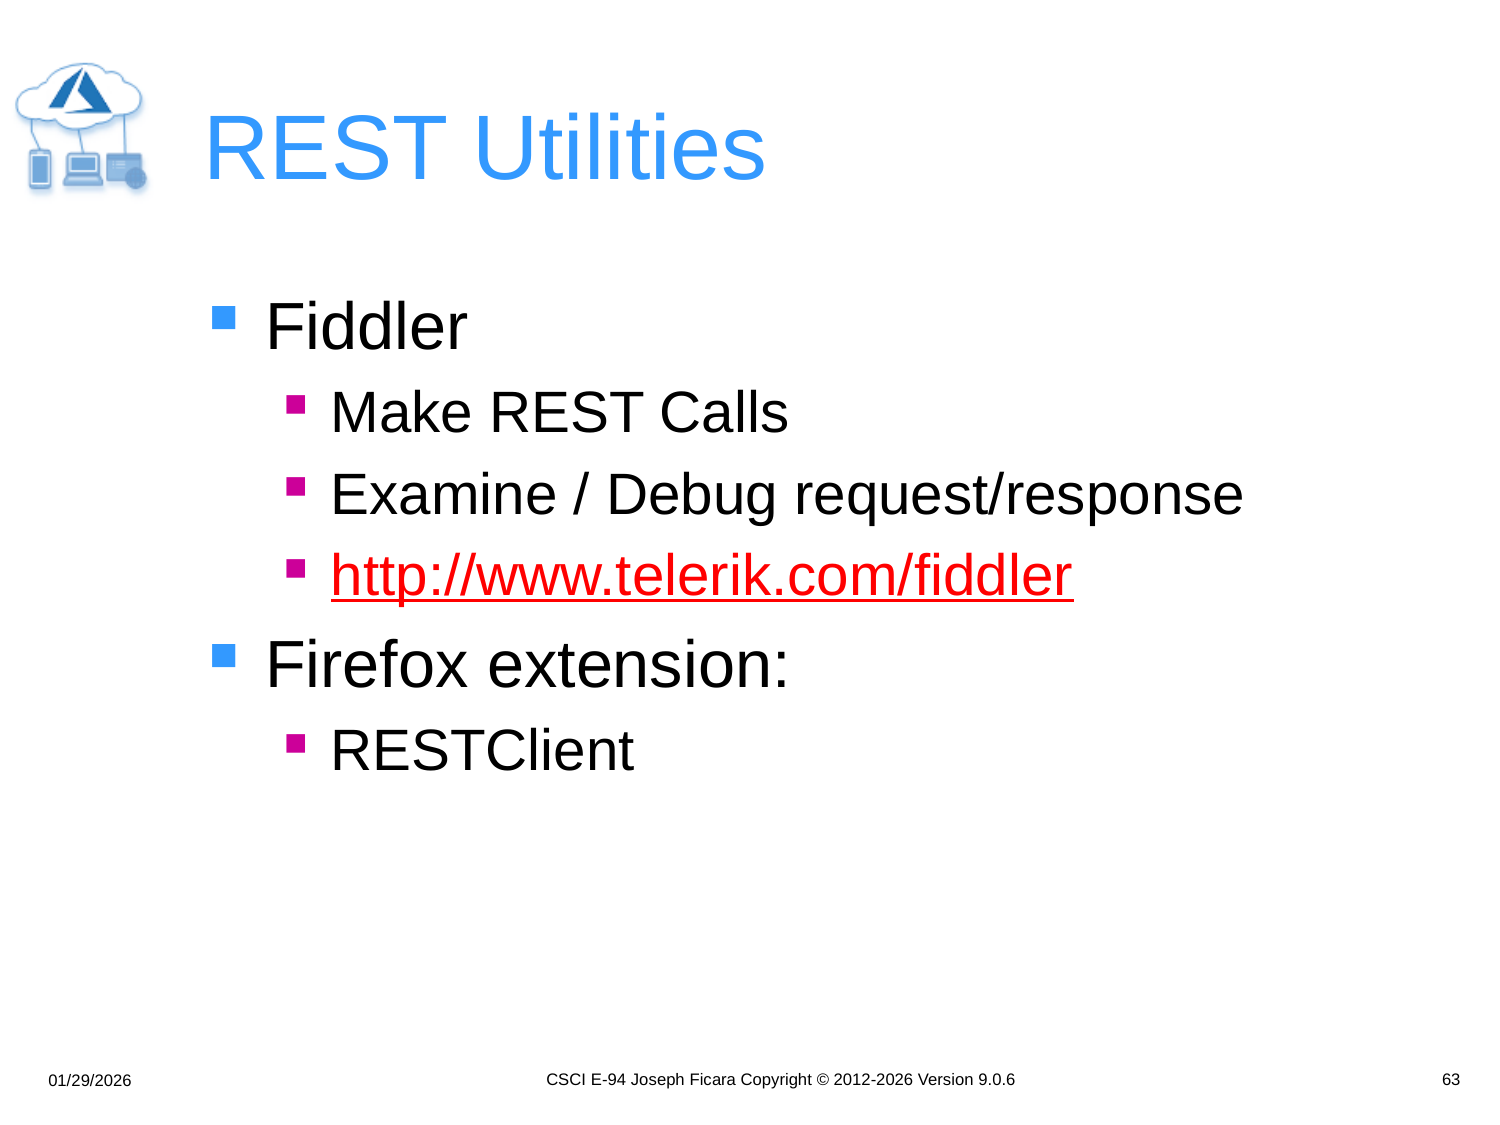

# REST Utilities
Fiddler
Make REST Calls
Examine / Debug request/response
http://www.telerik.com/fiddler
Firefox extension:
RESTClient
CSCI E-94 Joseph Ficara Copyright © 2012-2026 Version 9.0.6
63
01/29/2026